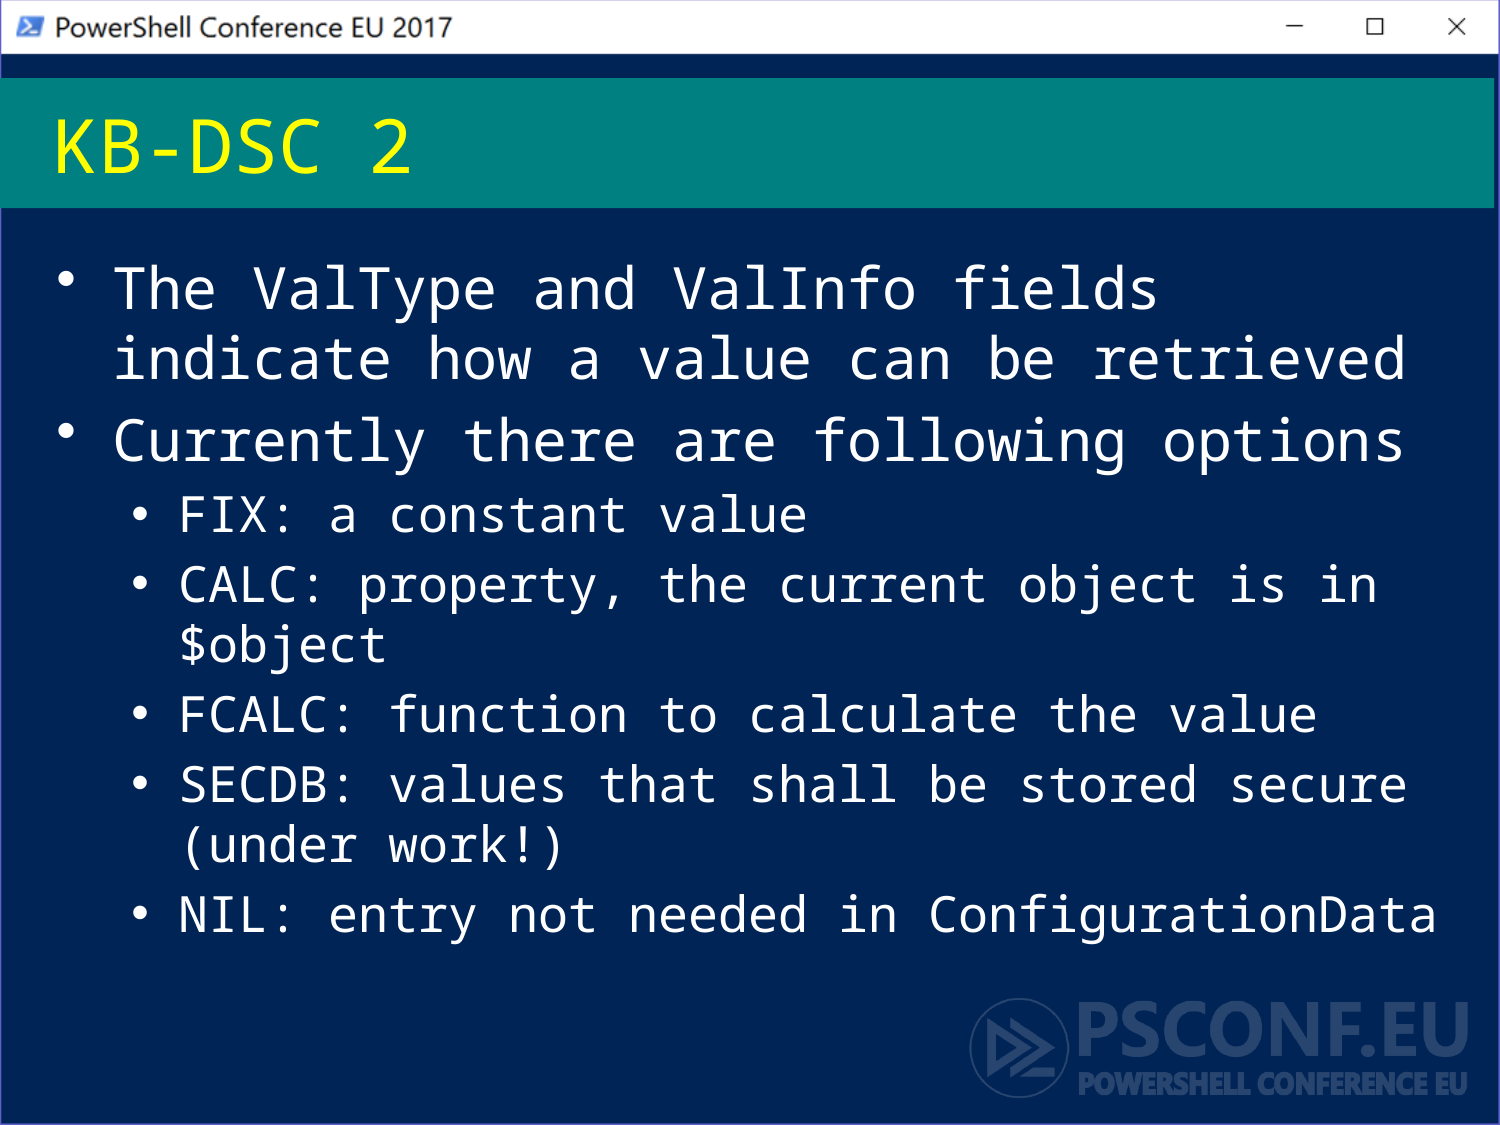

# KB-DSC 2
The ValType and ValInfo fields indicate how a value can be retrieved
Currently there are following options
FIX: a constant value
CALC: property, the current object is in $object
FCALC: function to calculate the value
SECDB: values that shall be stored secure (under work!)
NIL: entry not needed in ConfigurationData